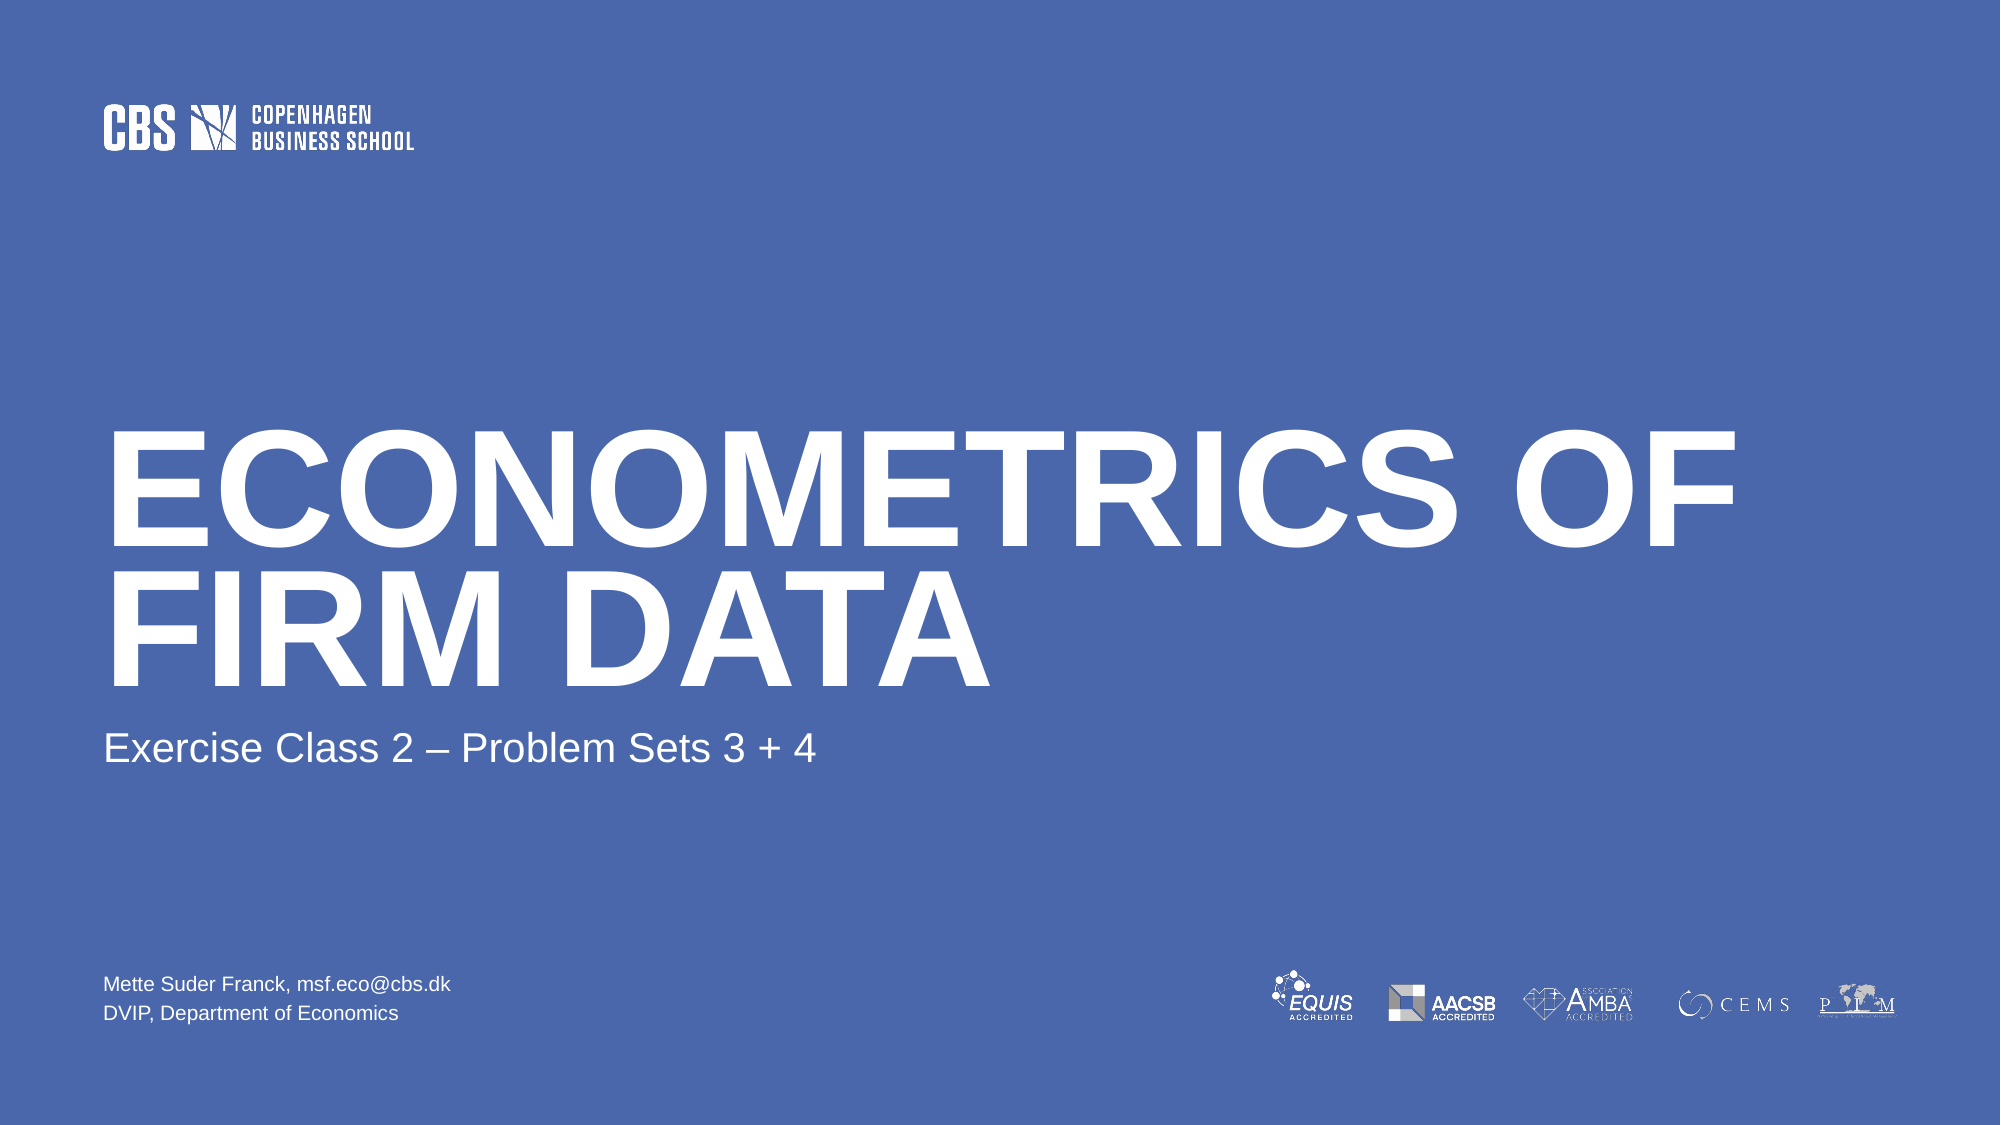

# Econometrics of Firm Data
Exercise Class 2 – Problem Sets 3 + 4
Mette Suder Franck, msf.eco@cbs.dk
DVIP, Department of Economics
1